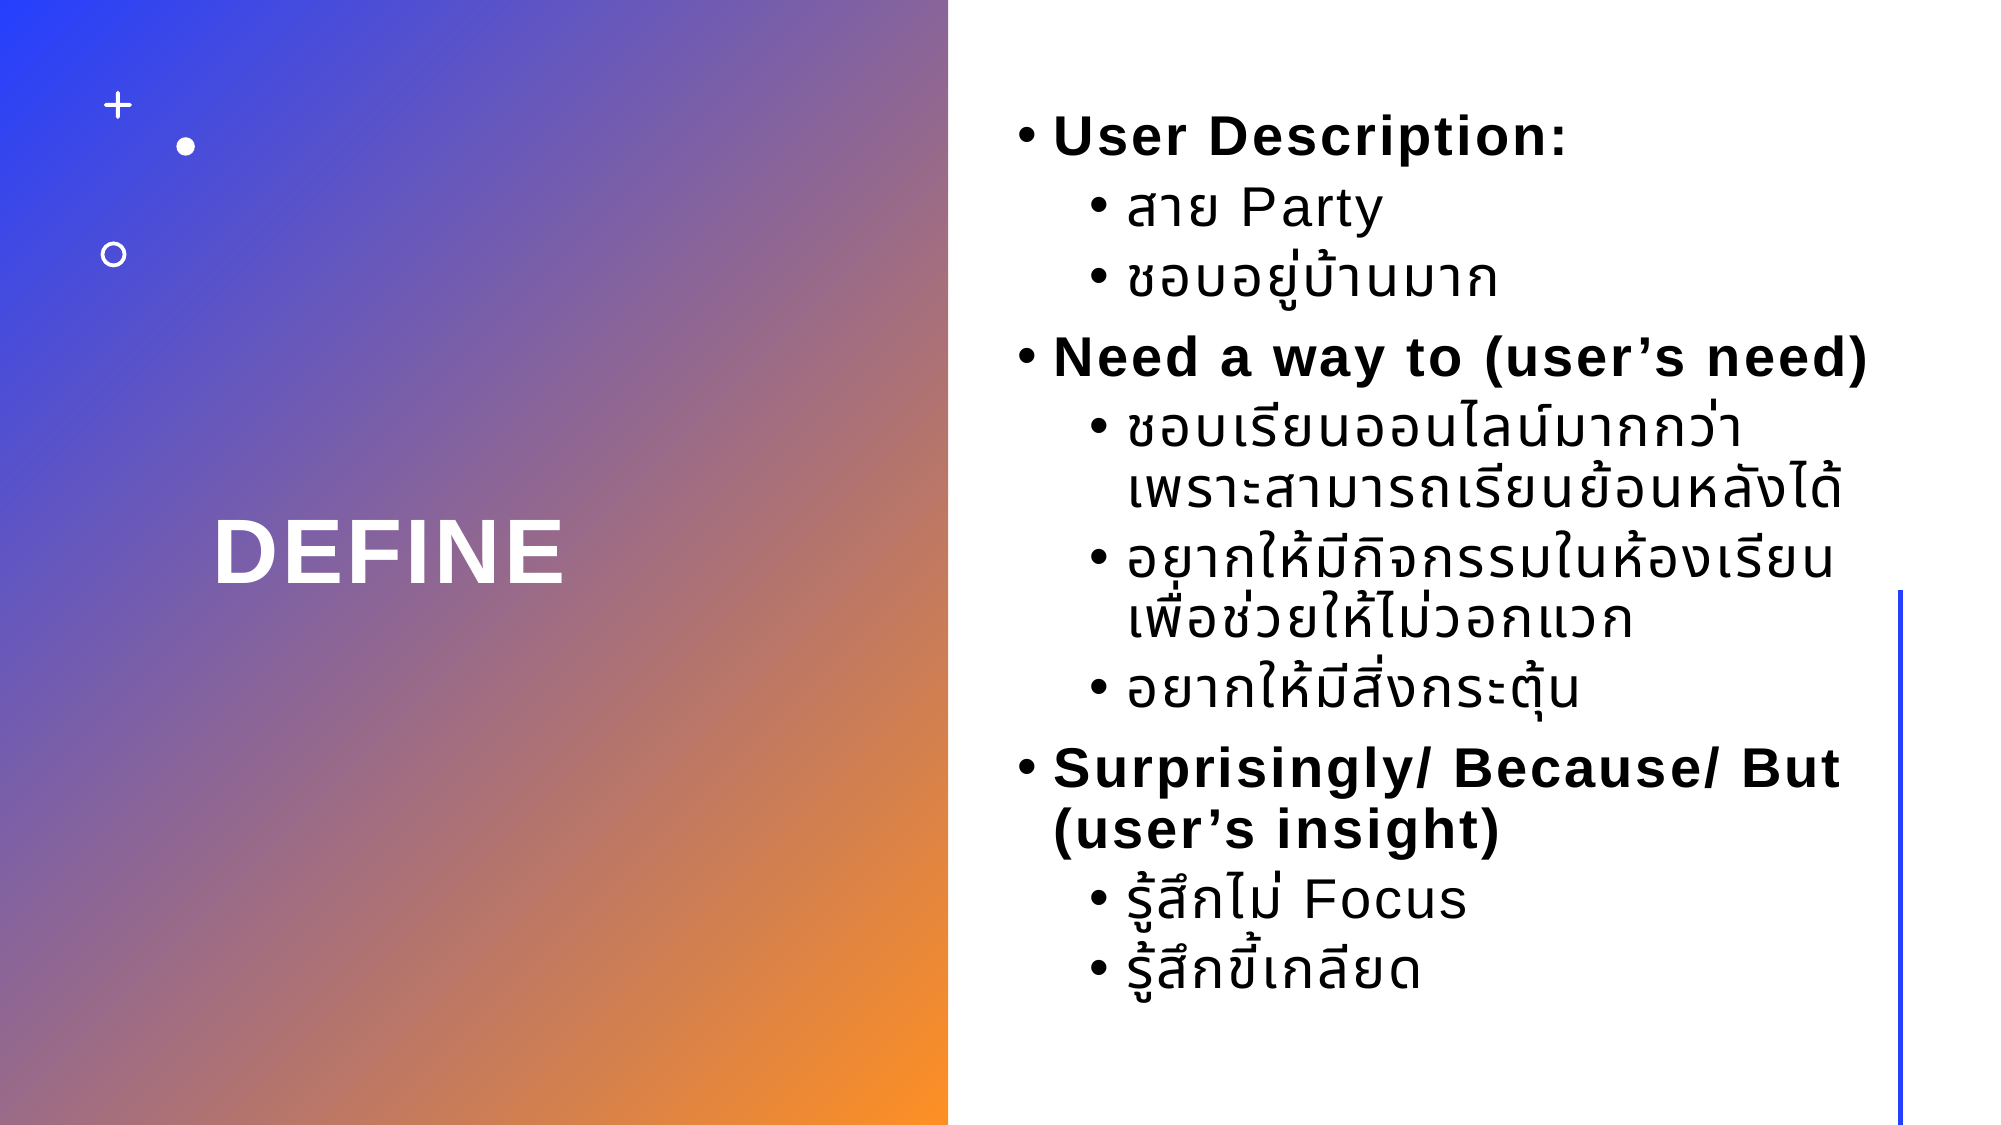

# DEFINE
User Description:
สาย Party
ชอบอยู่บ้านมาก
Need a way to (user’s need)
ชอบเรียนออนไลน์มากกว่าเพราะสามารถเรียนย้อนหลังได้
อยากให้มีกิจกรรมในห้องเรียนเพื่อช่วยให้ไม่วอกแวก
อยากให้มีสิ่งกระตุ้น
Surprisingly/ Because/ But
(user’s insight)
รู้สึกไม่ Focus
รู้สึกขี้เกลียด